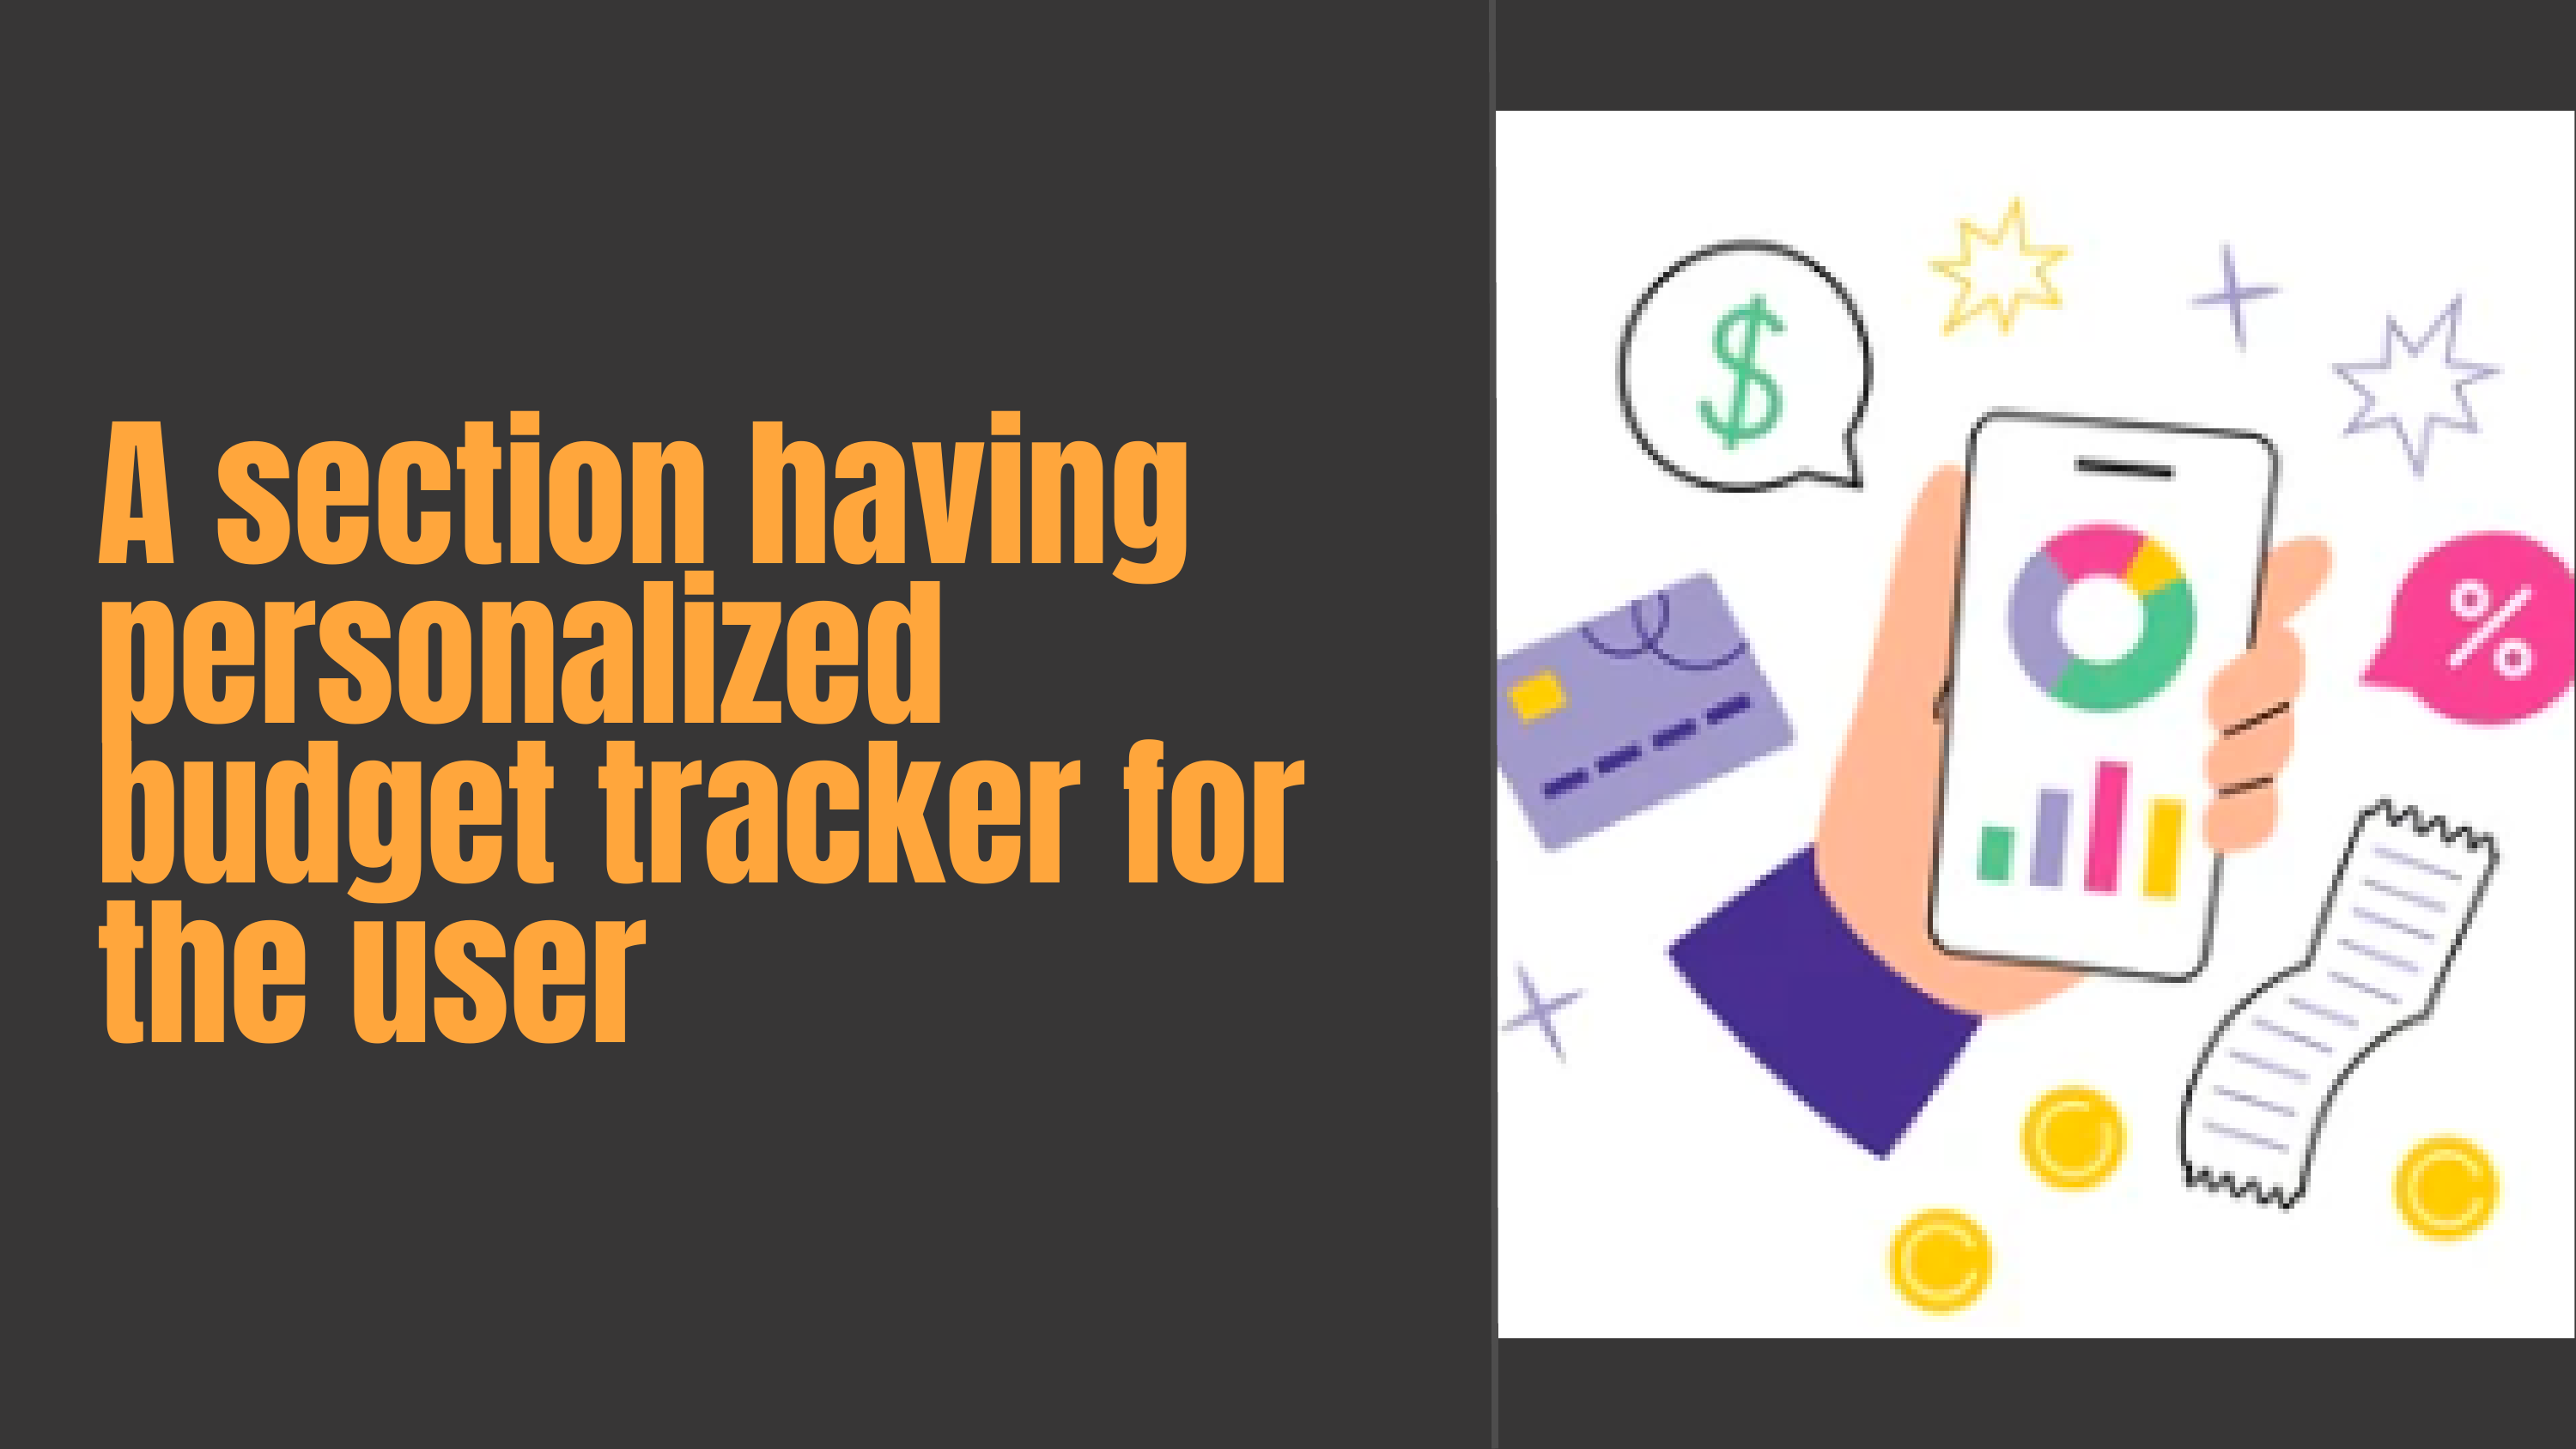

A section having personalized budget tracker for the user